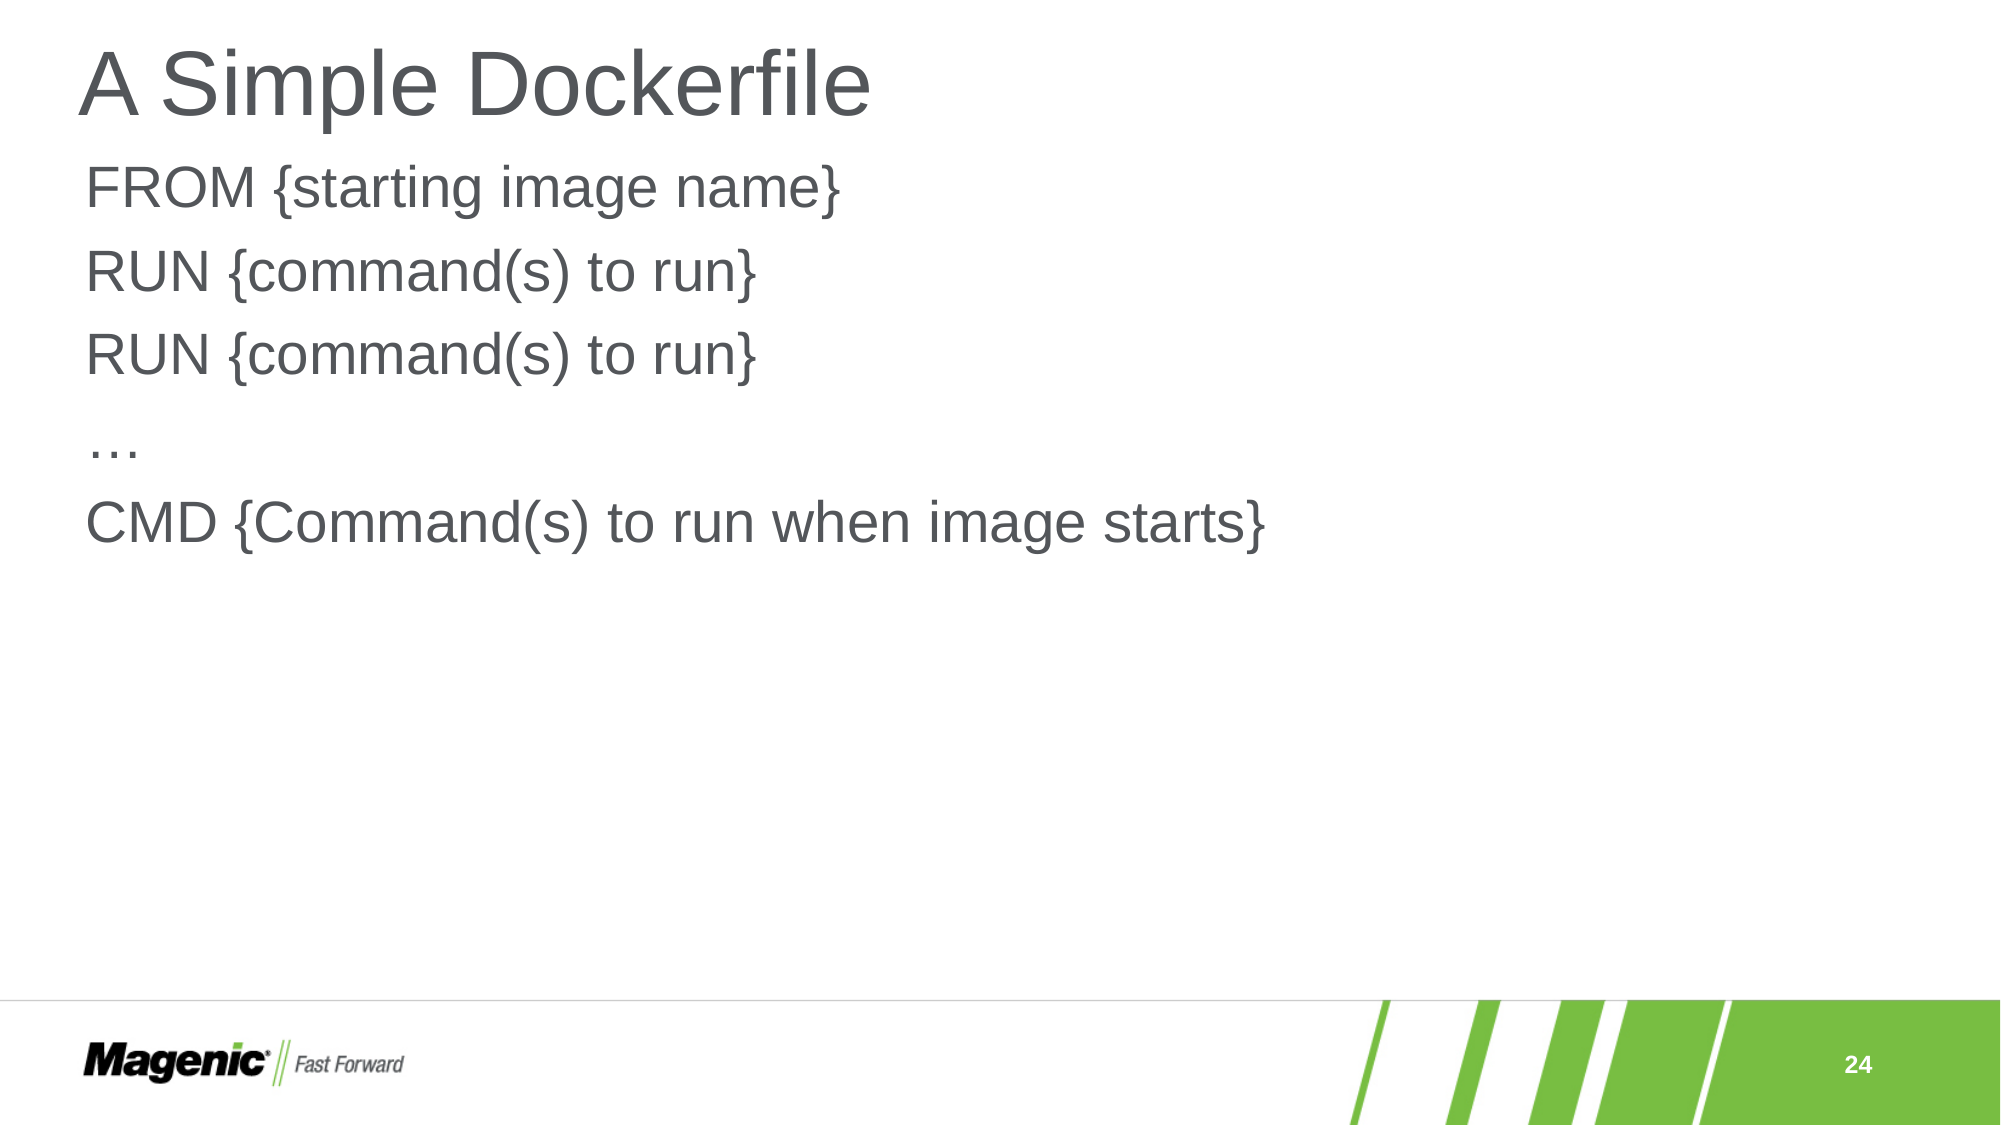

# A Simple Dockerfile
FROM {starting image name}
RUN {command(s) to run}
RUN {command(s) to run}
…
CMD {Command(s) to run when image starts}